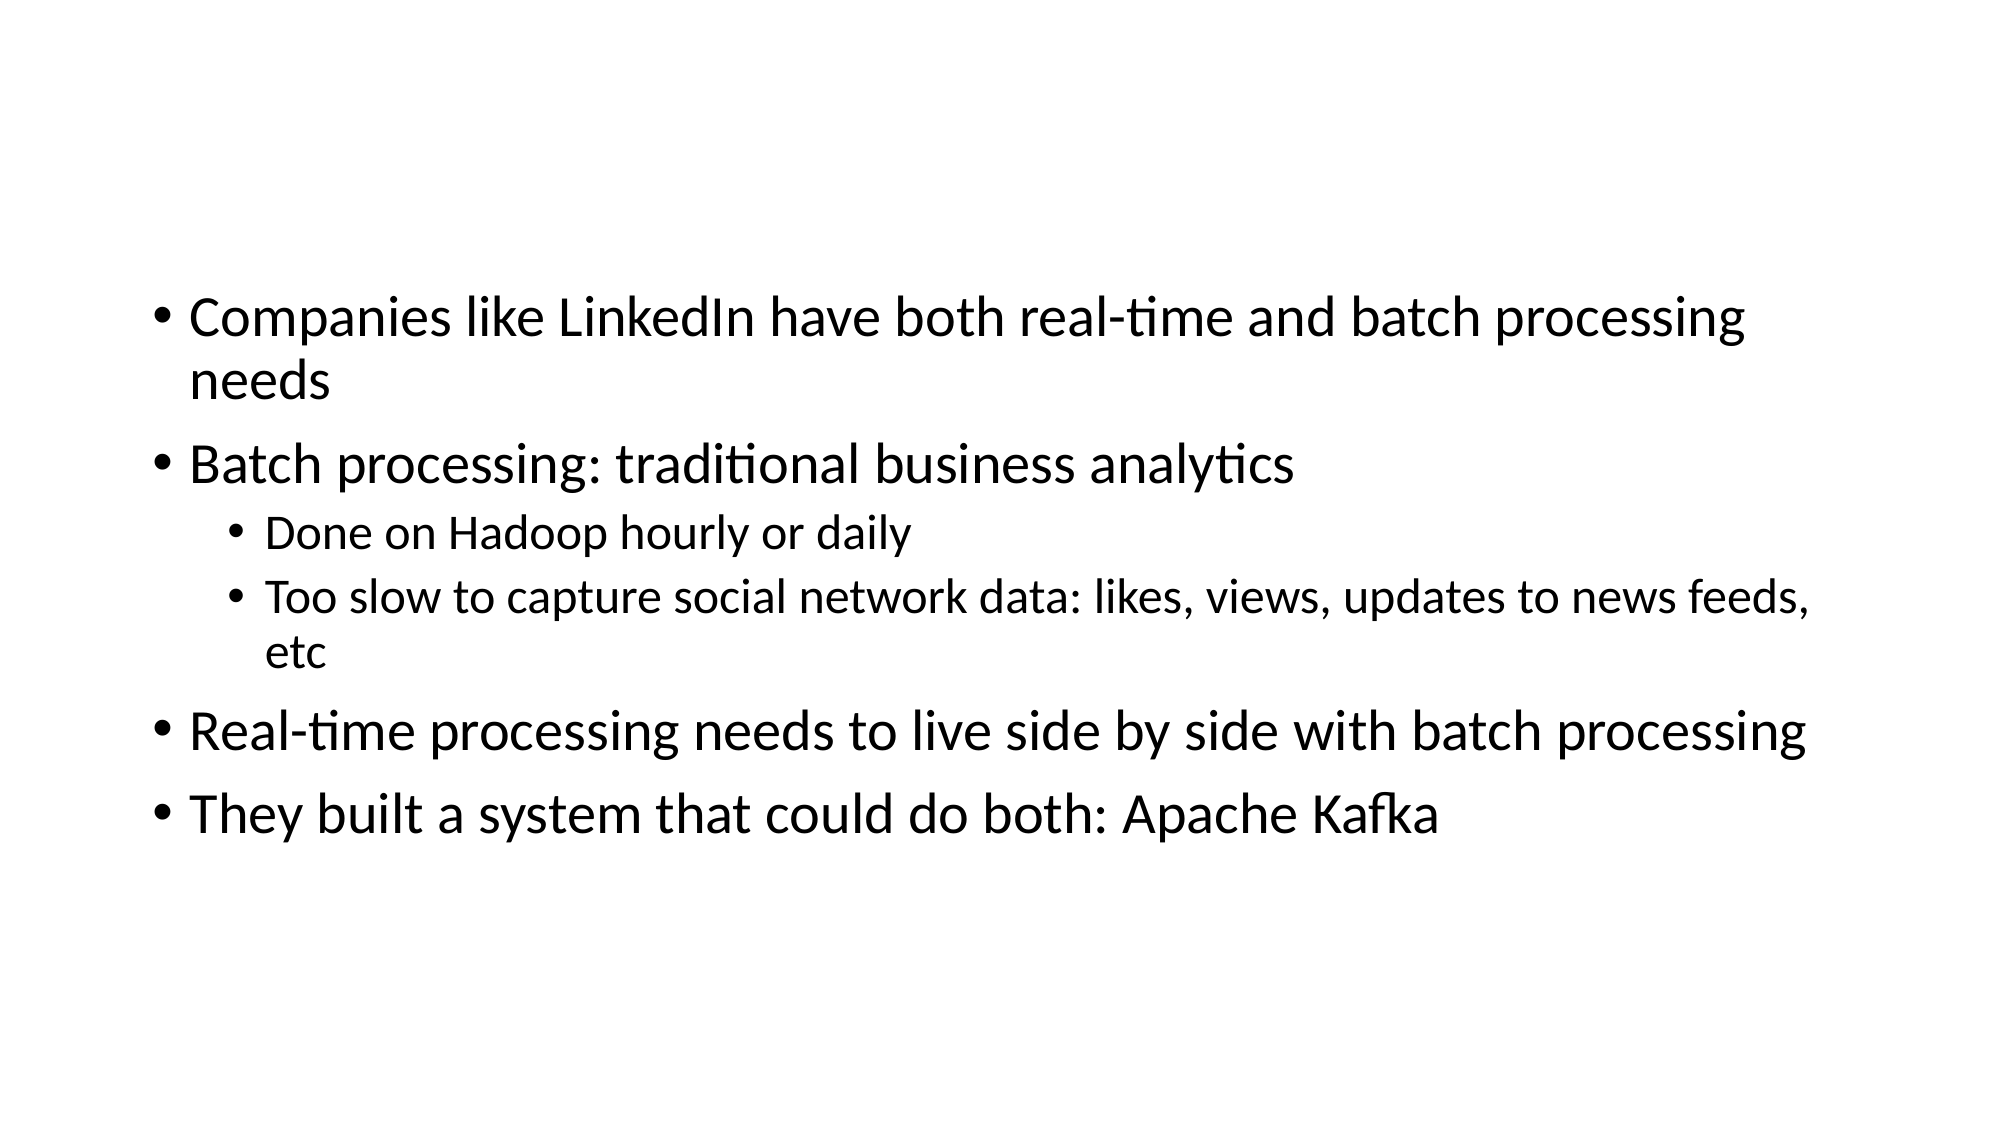

# Log Processing and Distributed Messaging
Companies like LinkedIn have both real-time and batch processing needs
Batch processing: traditional business analytics
Done on Hadoop hourly or daily
Too slow to capture social network data: likes, views, updates to news feeds, etc
Real-time processing needs to live side by side with batch processing
They built a system that could do both: Apache Kafka